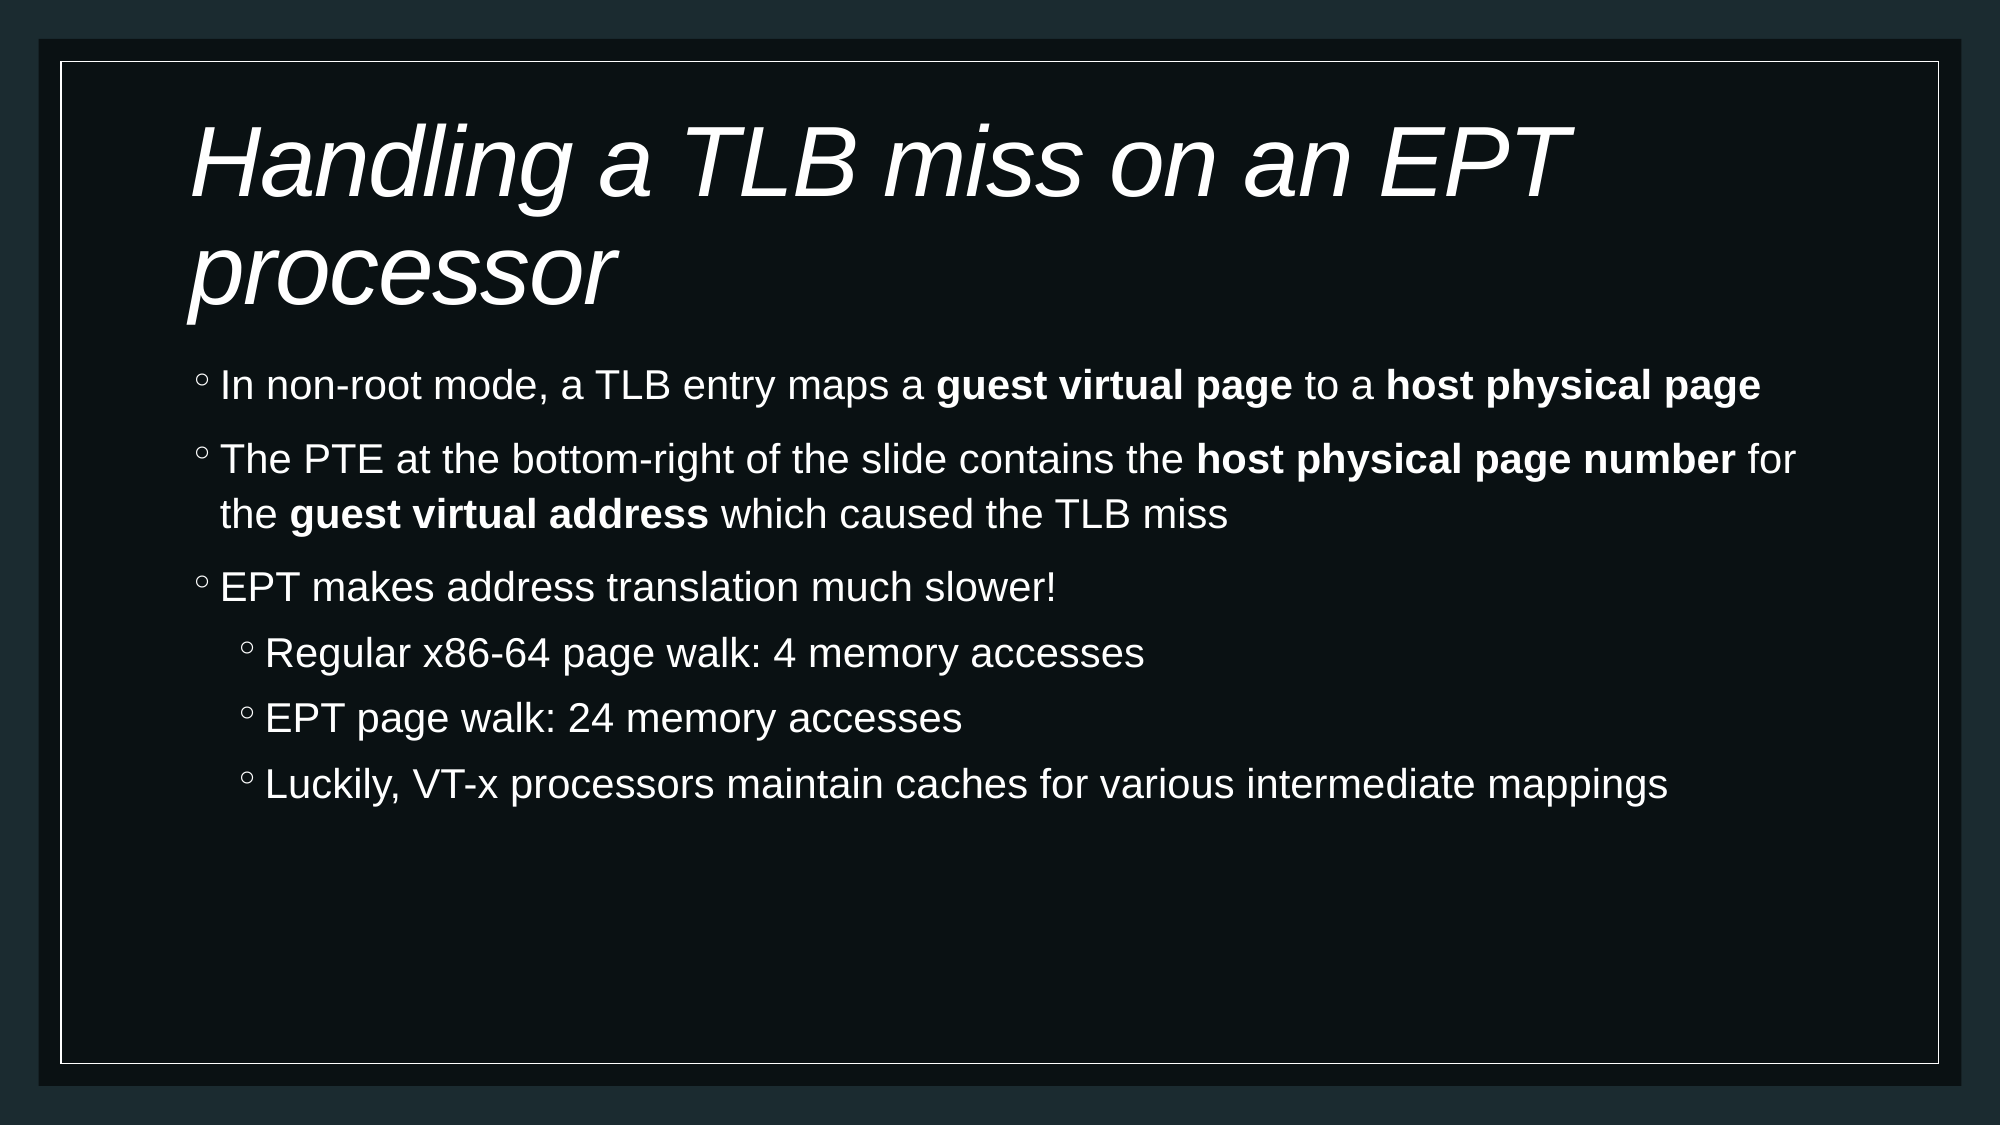

# Handling a TLB miss on an EPT processor
In non-root mode, a TLB entry maps a guest virtual page to a host physical page
The PTE at the bottom-right of the slide contains the host physical page number for the guest virtual address which caused the TLB miss
EPT makes address translation much slower!
Regular x86-64 page walk: 4 memory accesses
EPT page walk: 24 memory accesses
Luckily, VT-x processors maintain caches for various intermediate mappings